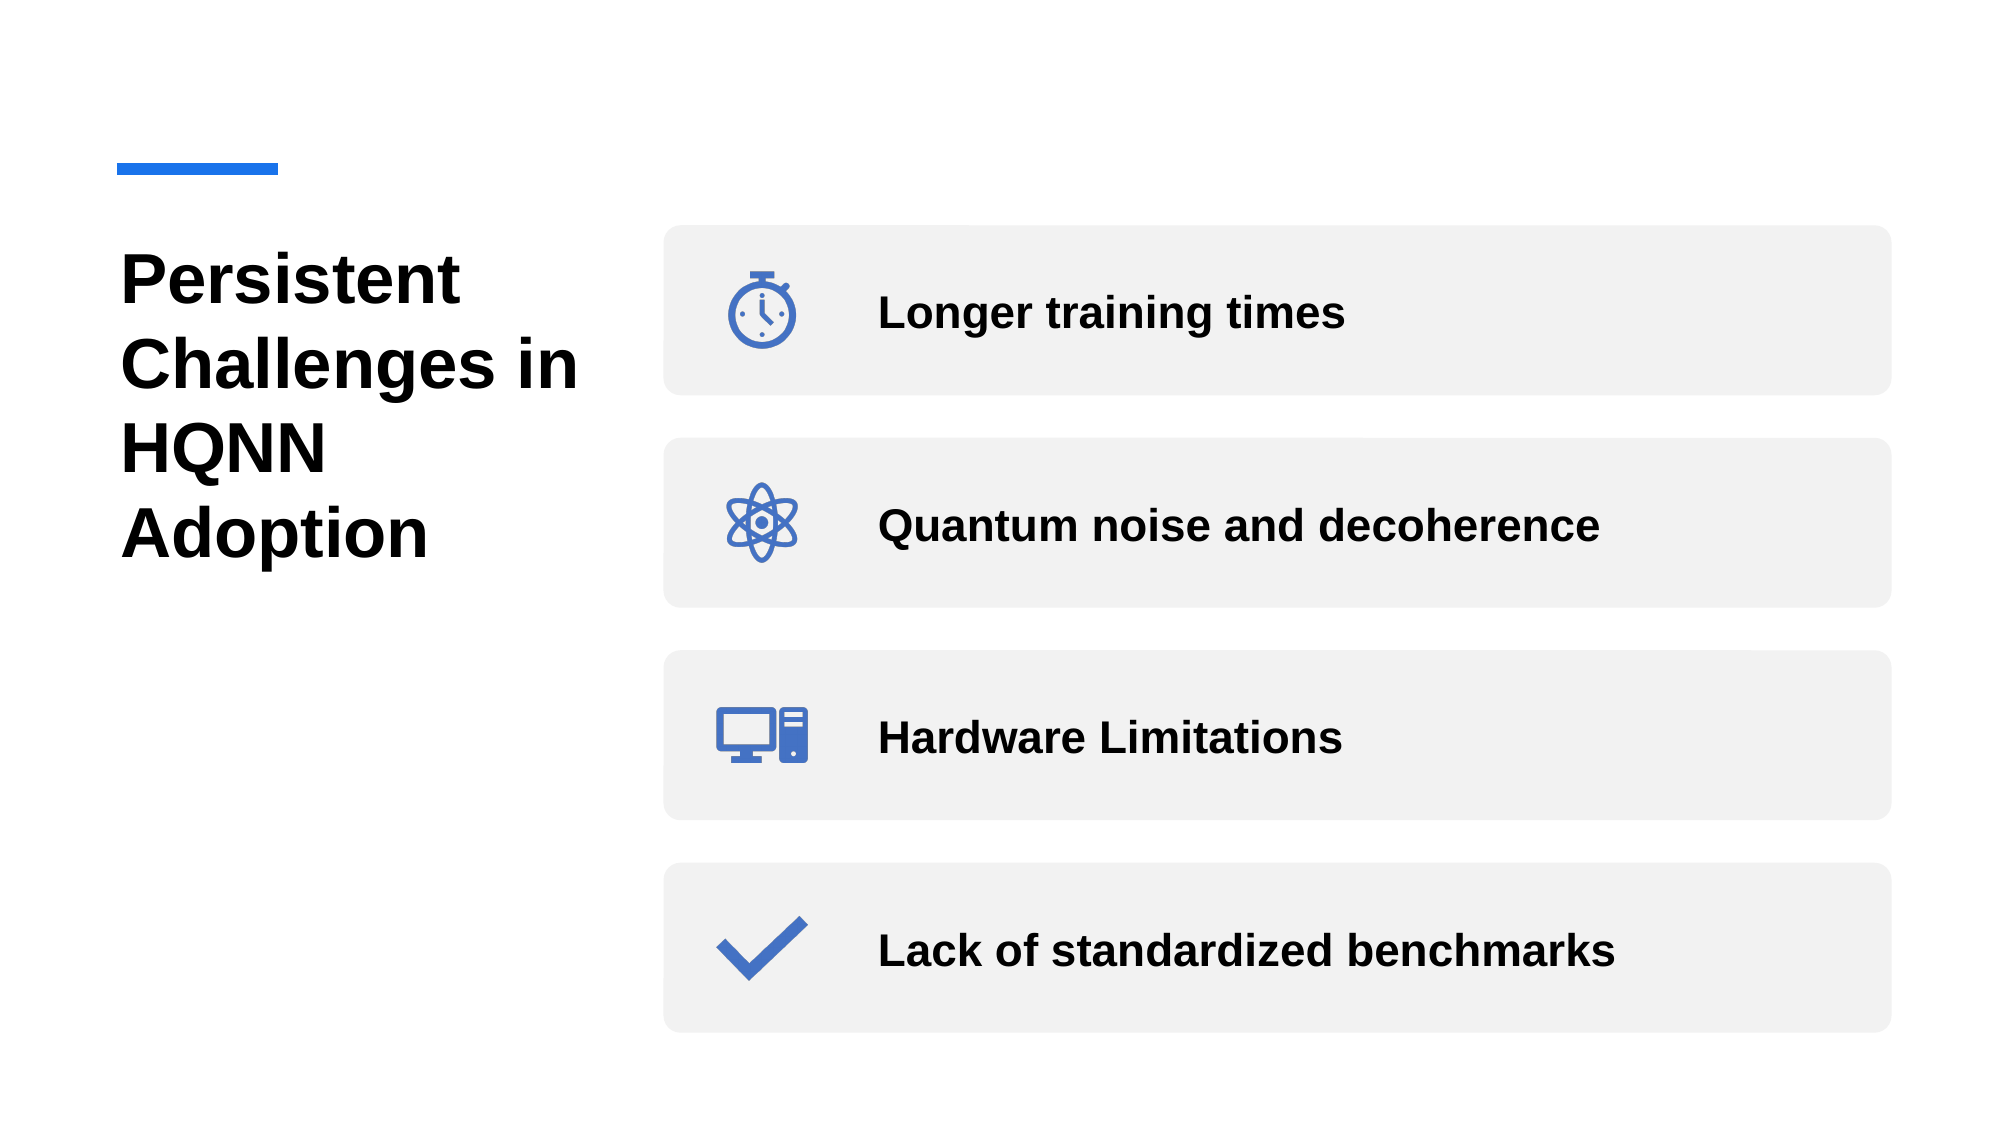

# Persistent Challenges in HQNN Adoption
Longer training times
Quantum noise and decoherence
Hardware Limitations
Lack of standardized benchmarks